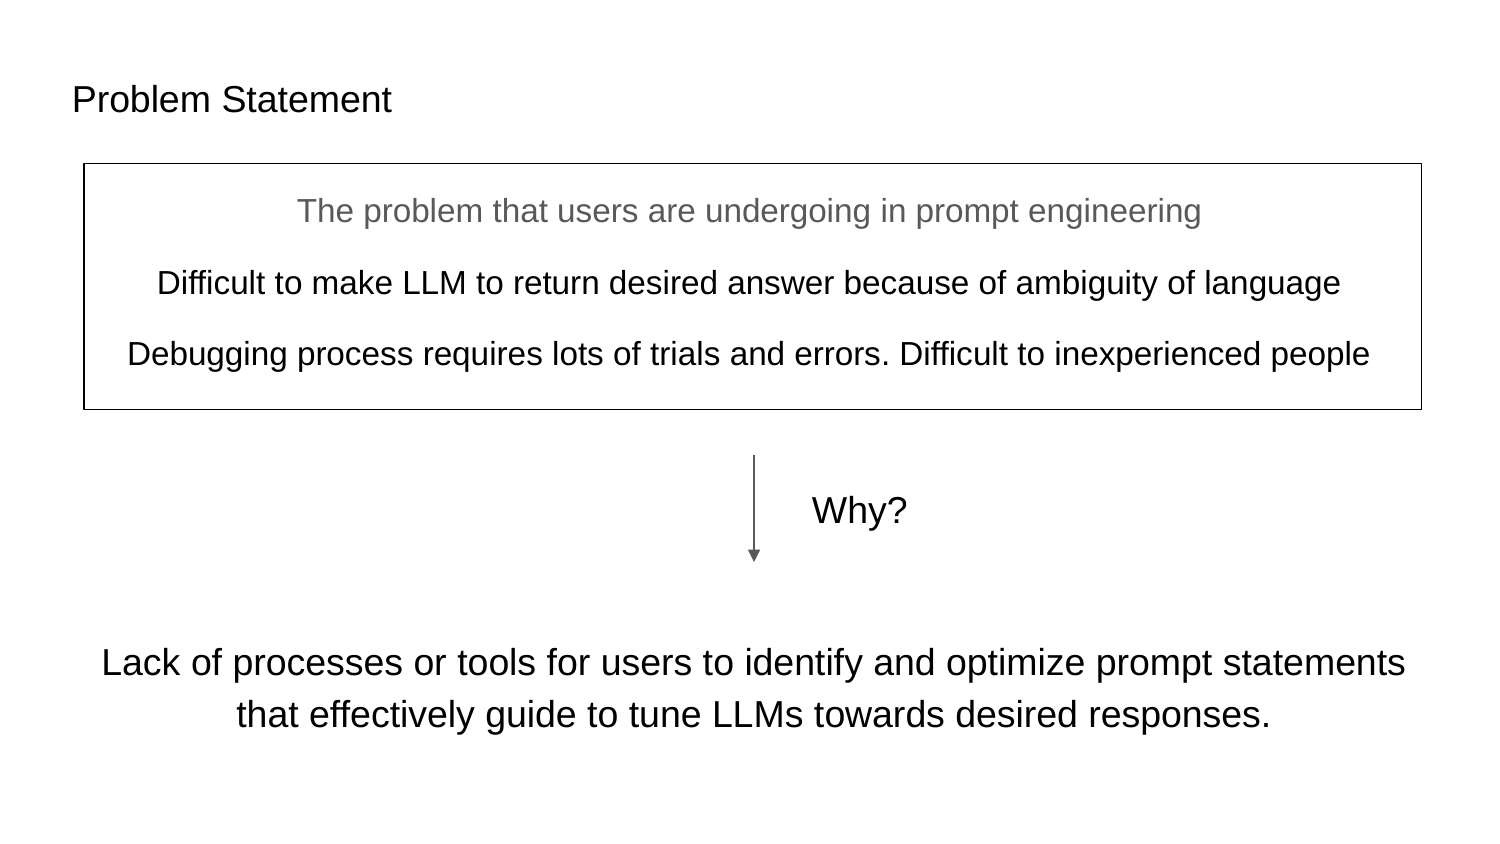

Problem Statement

The problem that users are undergoing in prompt engineering
Difficult to make LLM to return desired answer because of ambiguity of language
Debugging process requires lots of trials and errors. Difficult to inexperienced people
Why?
Lack of processes or tools for users to identify and optimize prompt statements that effectively guide to tune LLMs towards desired responses.